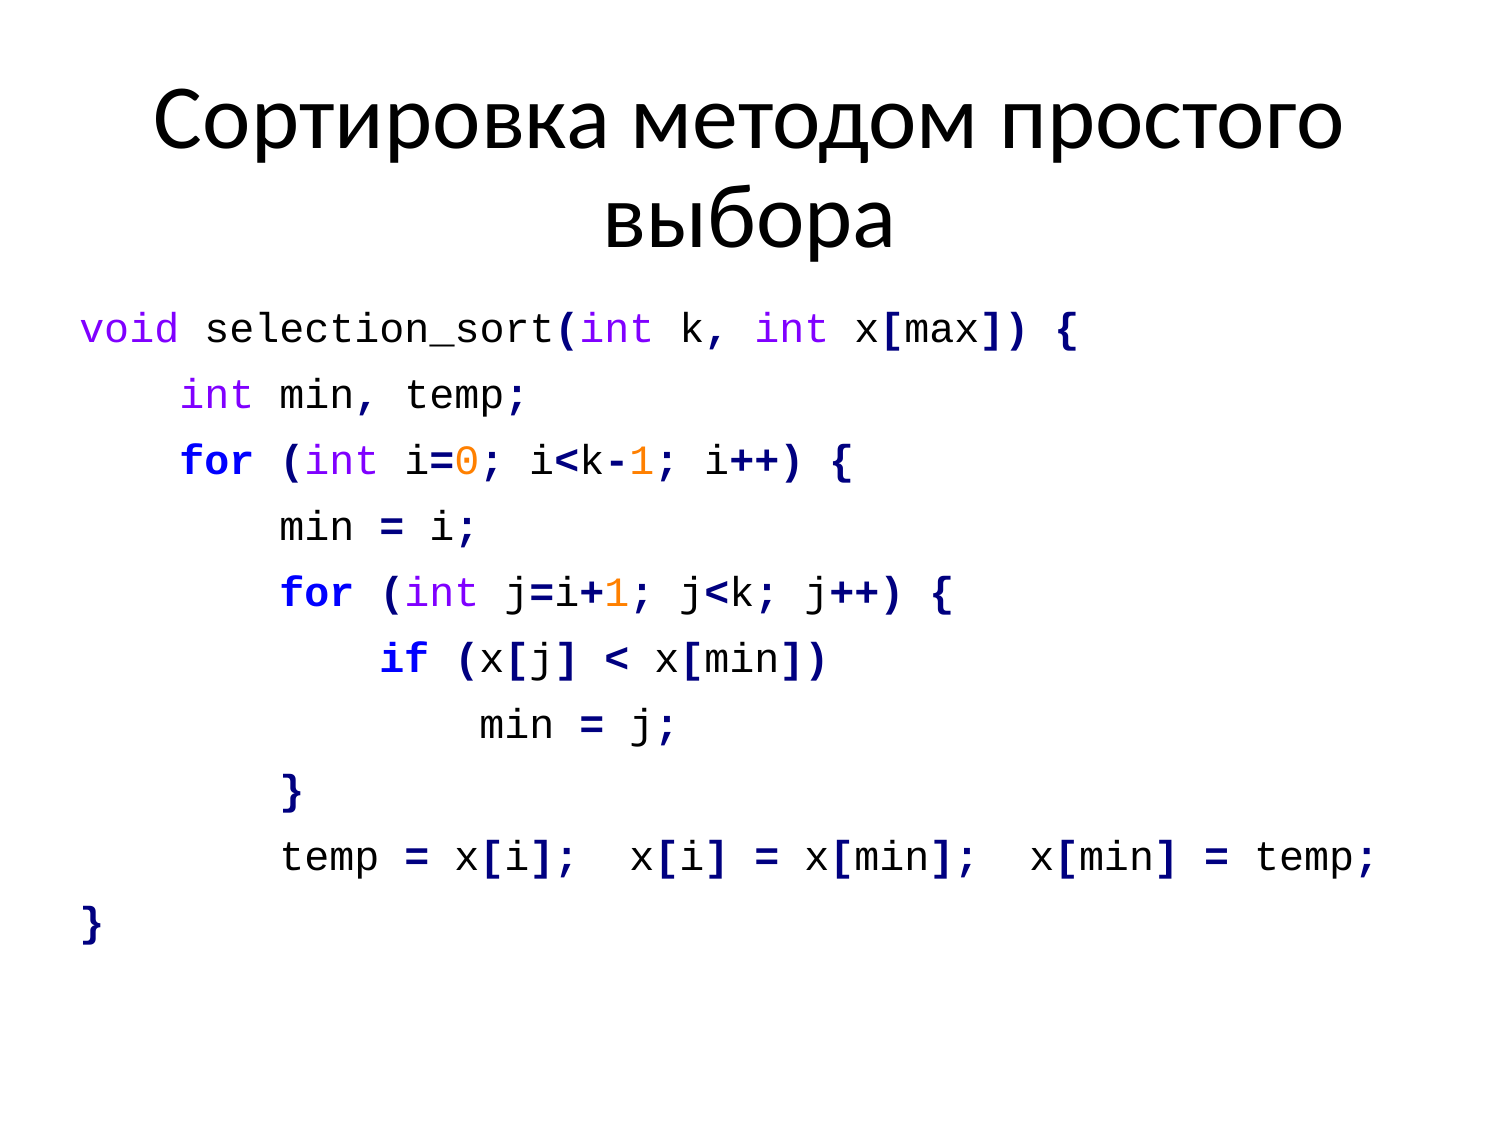

# Сортировка методом простого выбора
void selection_sort(int k, int x[max]) {
    int min, temp;
    for (int i=0; i<k-1; i++) {
        min = i;
        for (int j=i+1; j<k; j++) {
            if (x[j] < x[min])
                min = j;
        }
        temp = x[i];  x[i] = x[min];  x[min] = temp;
}